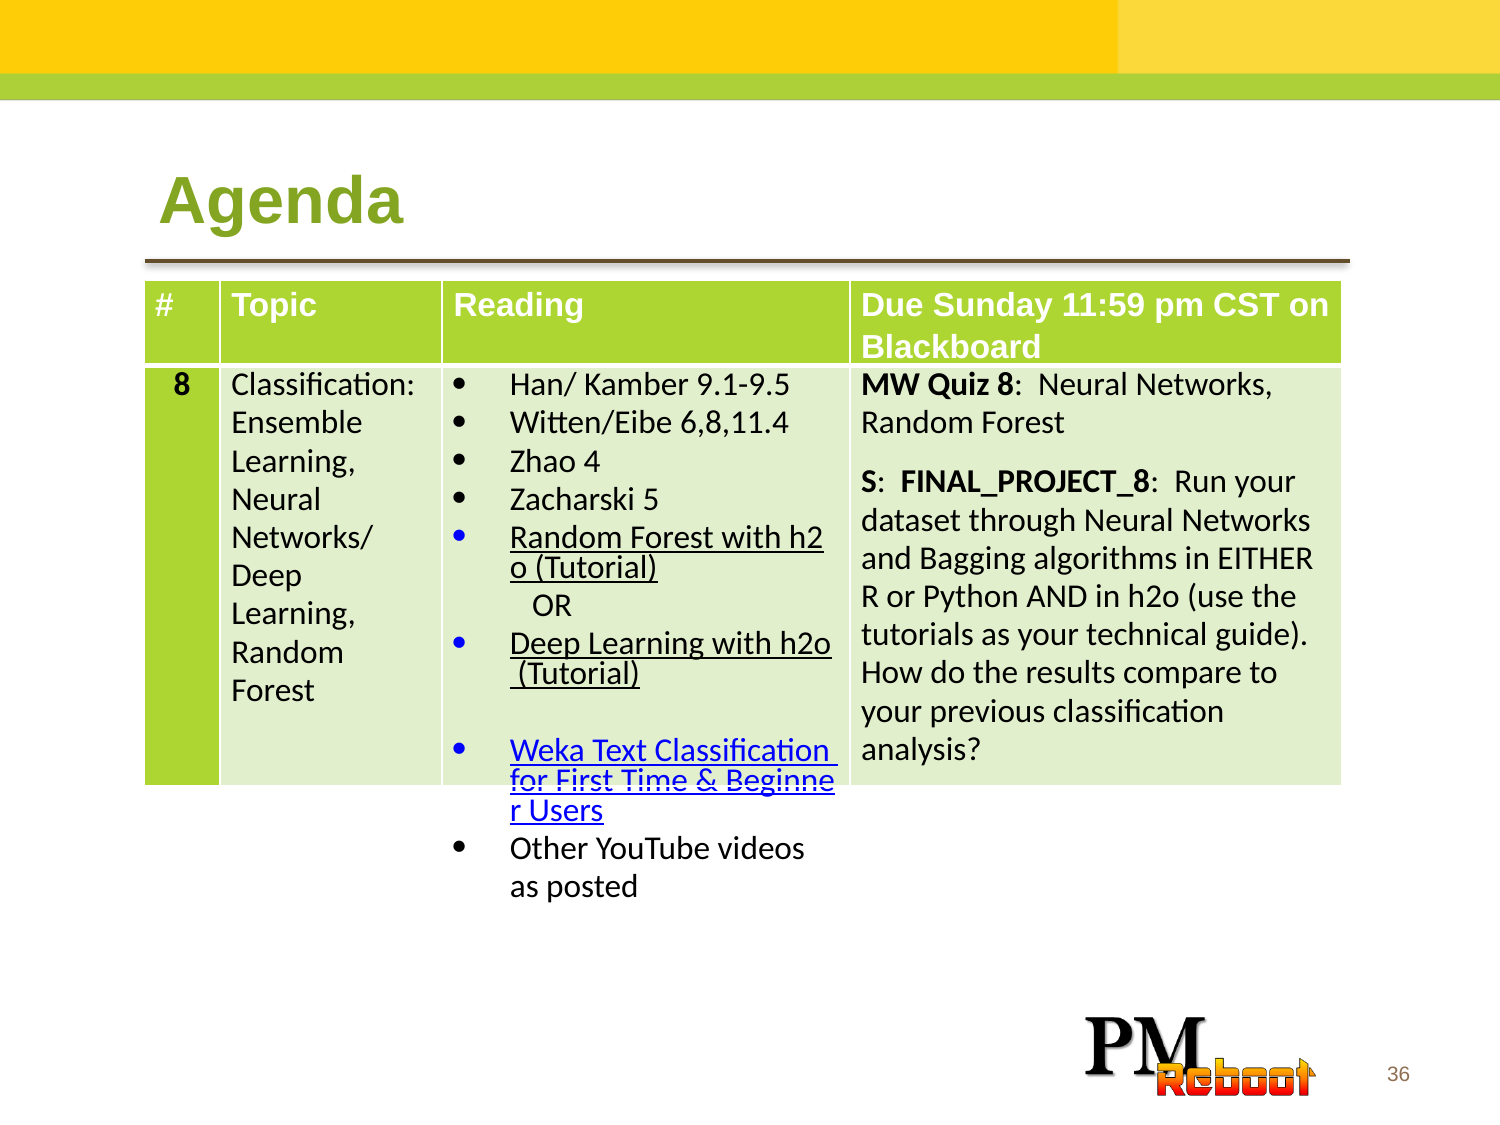

Agenda
| # | Topic | Reading | Due Sunday 11:59 pm CST on Blackboard |
| --- | --- | --- | --- |
| 8 | Classification: Ensemble Learning, Neural Networks/ Deep Learning, Random Forest | Han/ Kamber 9.1-9.5 Witten/Eibe 6,8,11.4 Zhao 4 Zacharski 5 Random Forest with h2o (Tutorial) OR Deep Learning with h2o (Tutorial) Weka Text Classification for First Time & Beginner Users Other YouTube videos as posted | MW Quiz 8: Neural Networks, Random Forest S: FINAL\_PROJECT\_8: Run your dataset through Neural Networks and Bagging algorithms in EITHER R or Python AND in h2o (use the tutorials as your technical guide). How do the results compare to your previous classification analysis? |
36